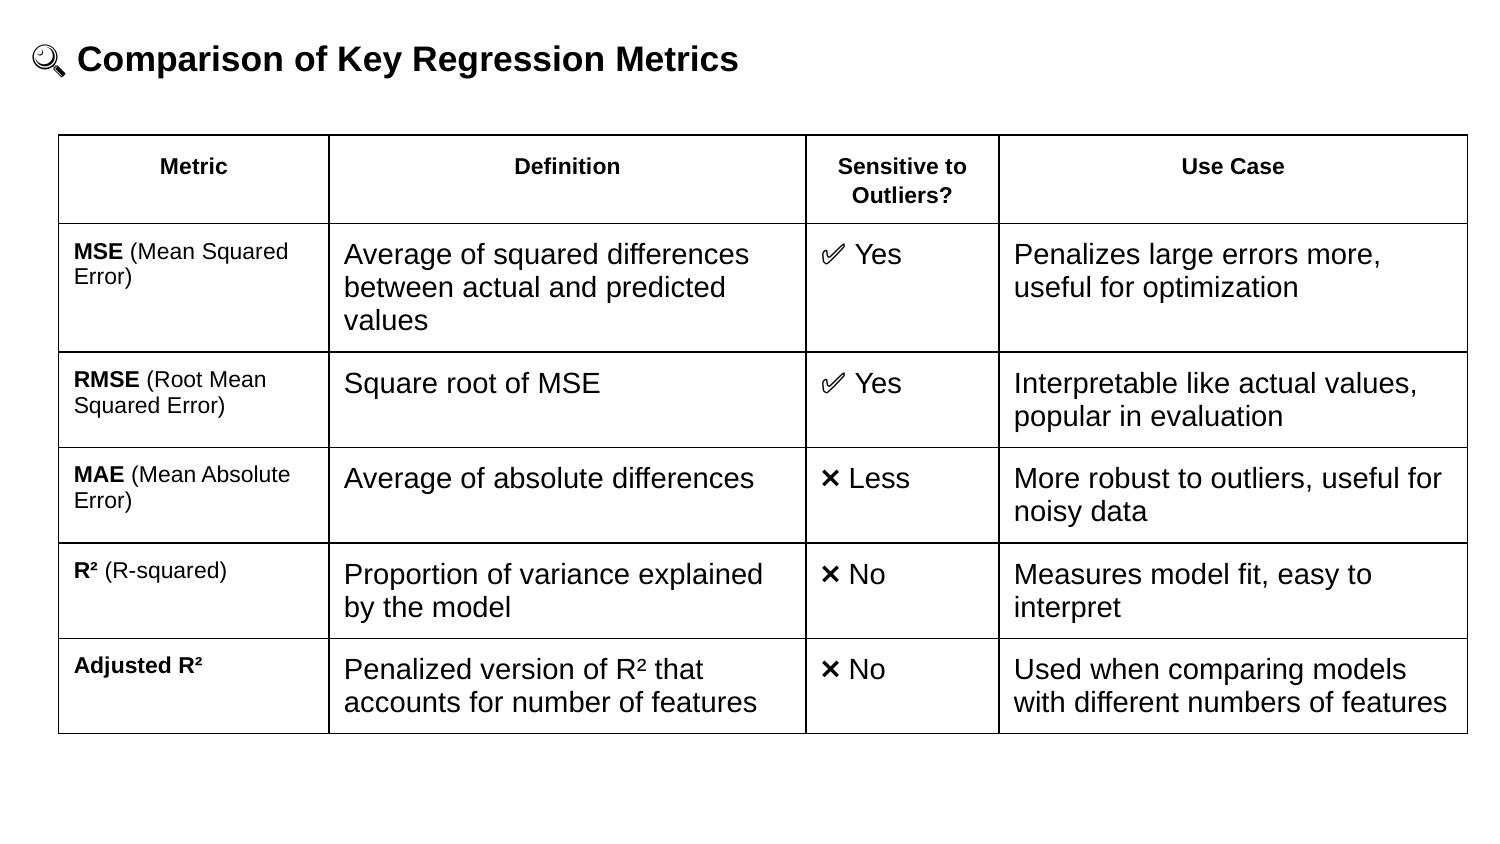

🔍 Comparison of Key Regression Metrics
| Metric | Definition | Sensitive to Outliers? | Use Case |
| --- | --- | --- | --- |
| MSE (Mean Squared Error) | Average of squared differences between actual and predicted values | ✅ Yes | Penalizes large errors more, useful for optimization |
| RMSE (Root Mean Squared Error) | Square root of MSE | ✅ Yes | Interpretable like actual values, popular in evaluation |
| MAE (Mean Absolute Error) | Average of absolute differences | ❌ Less | More robust to outliers, useful for noisy data |
| R² (R-squared) | Proportion of variance explained by the model | ❌ No | Measures model fit, easy to interpret |
| Adjusted R² | Penalized version of R² that accounts for number of features | ❌ No | Used when comparing models with different numbers of features |